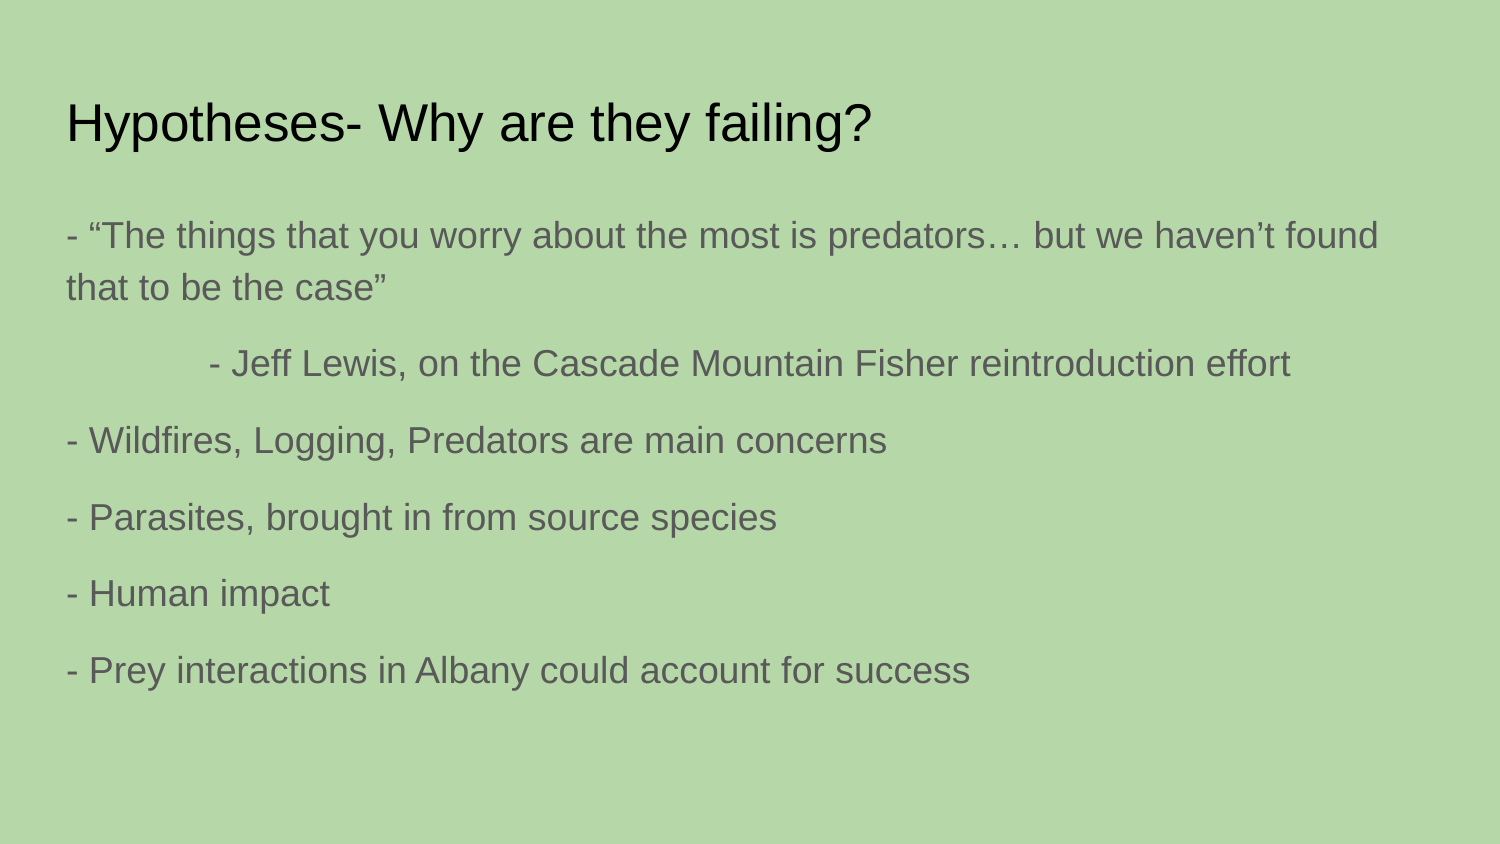

# Hypotheses- Why are they failing?
- “The things that you worry about the most is predators… but we haven’t found that to be the case”
- Jeff Lewis, on the Cascade Mountain Fisher reintroduction effort
- Wildfires, Logging, Predators are main concerns
- Parasites, brought in from source species
- Human impact
- Prey interactions in Albany could account for success